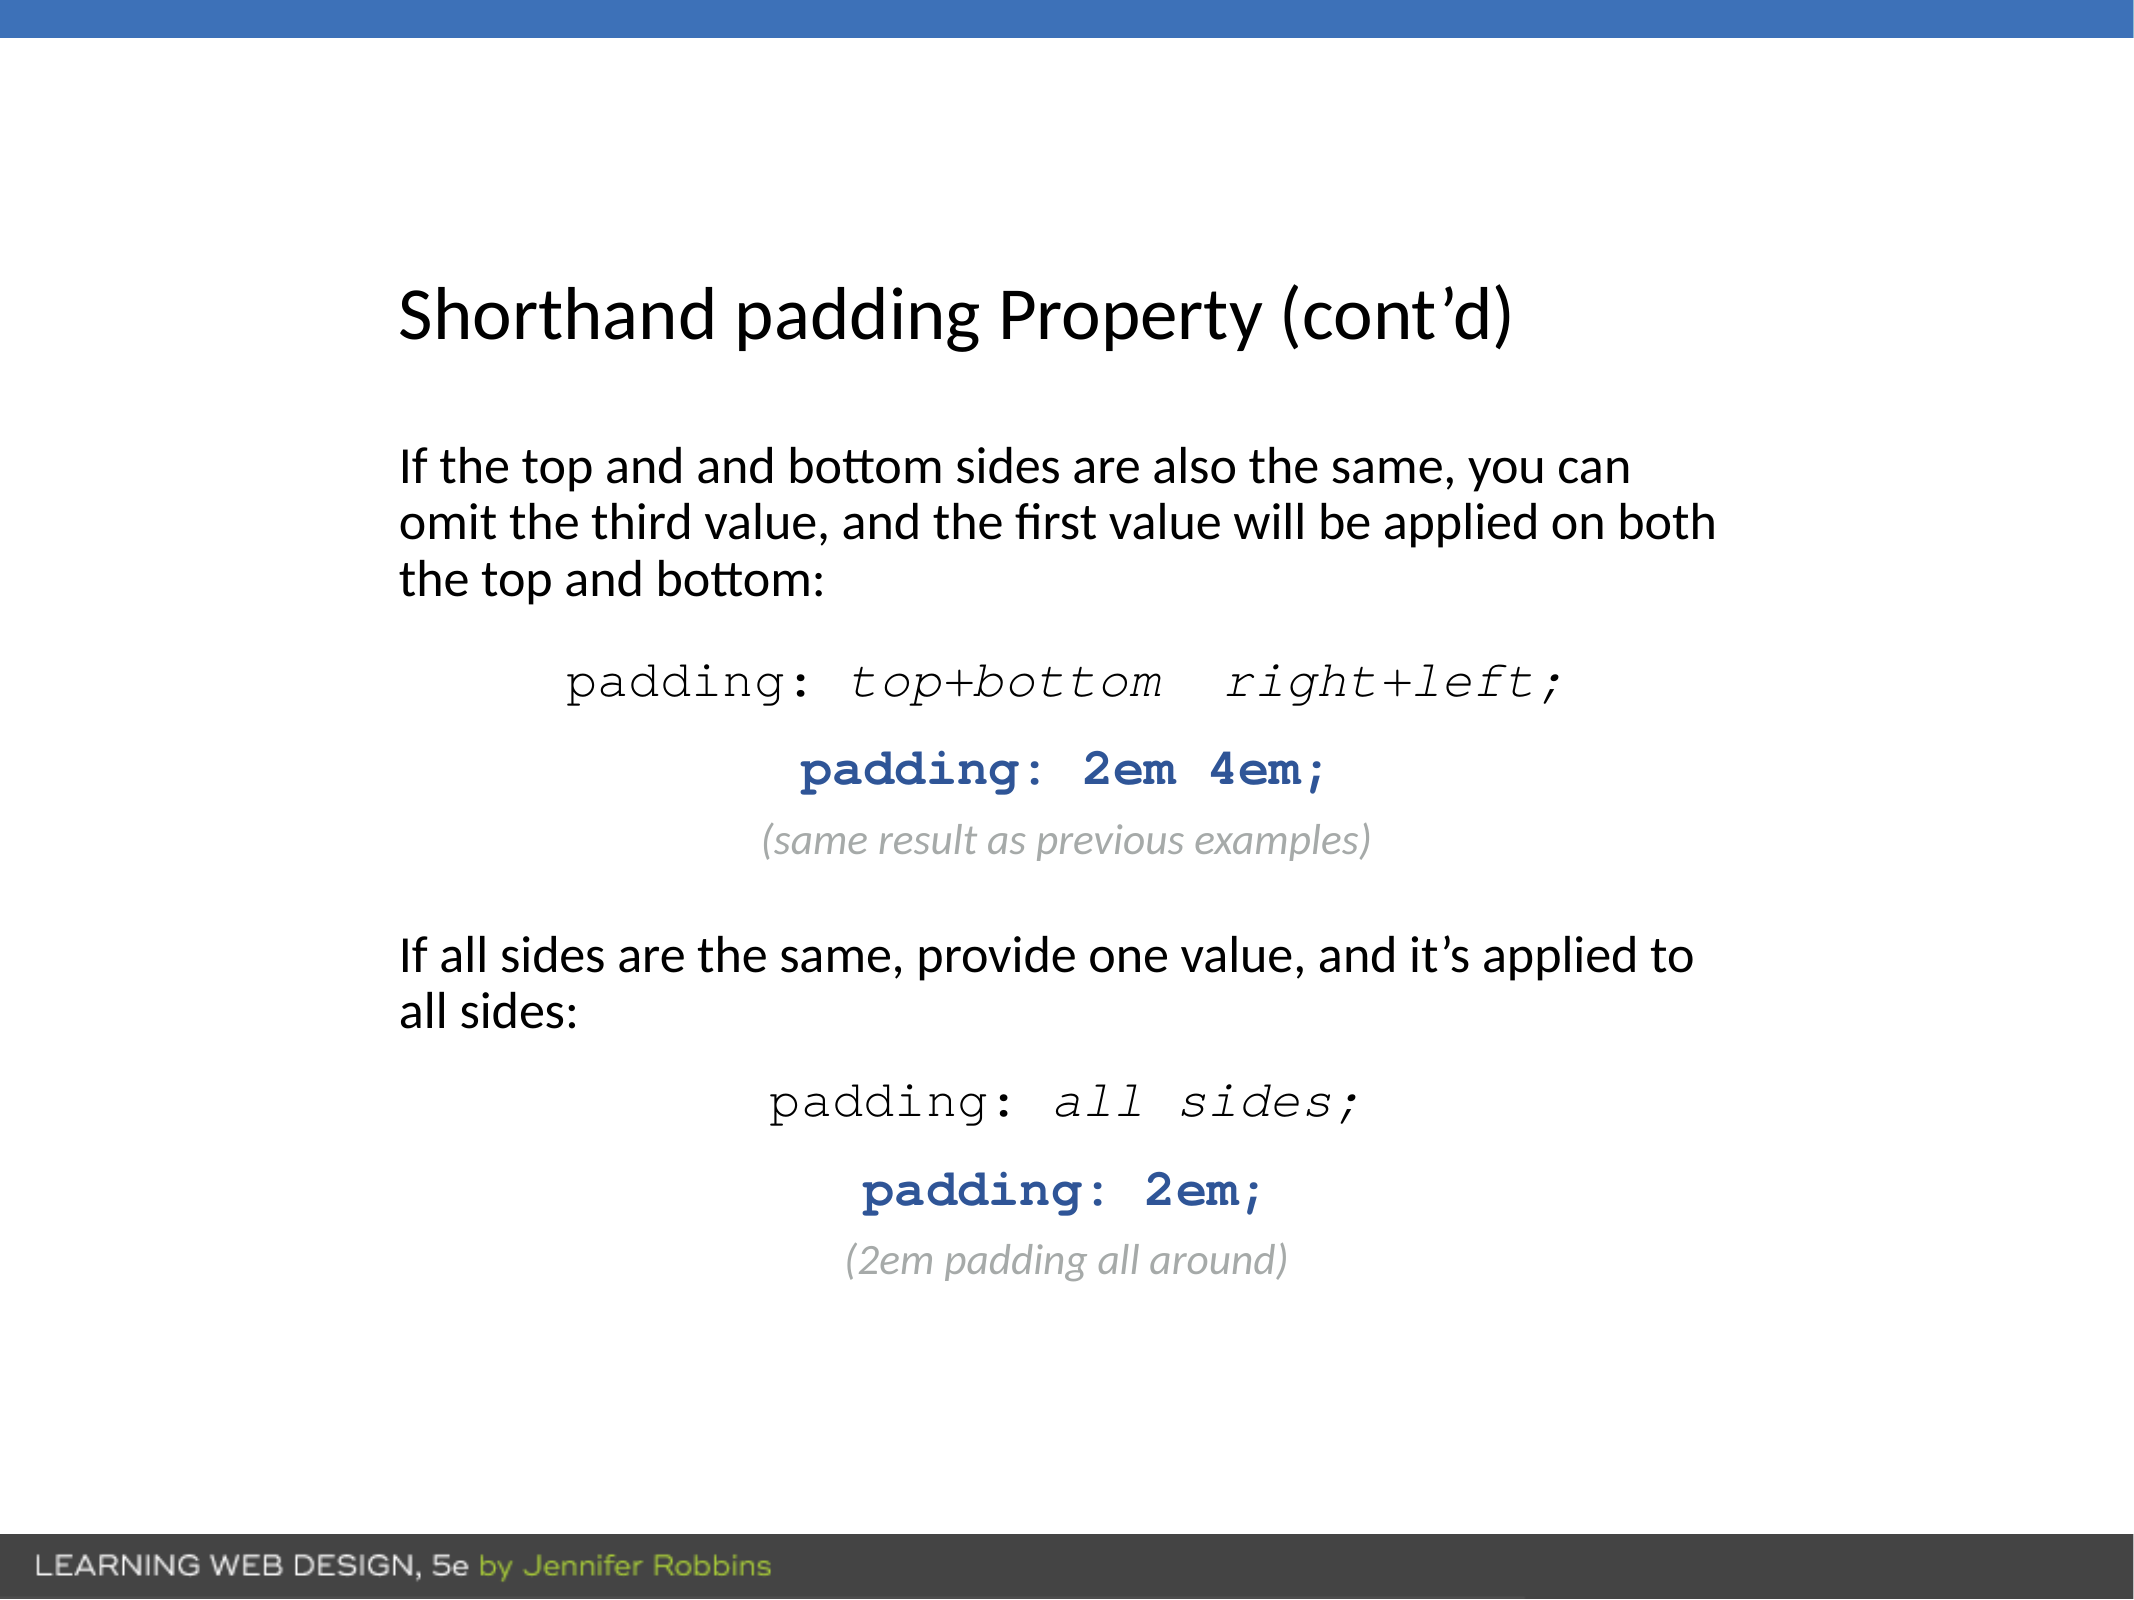

# Shorthand padding Property (cont’d)
If the top and and bottom sides are also the same, you can omit the third value, and the first value will be applied on both the top and bottom:
padding: top+bottom  right+left;
padding: 2em 4em;
(same result as previous examples)
If all sides are the same, provide one value, and it’s applied to all sides:
padding: all sides;
padding: 2em;
(2em padding all around)